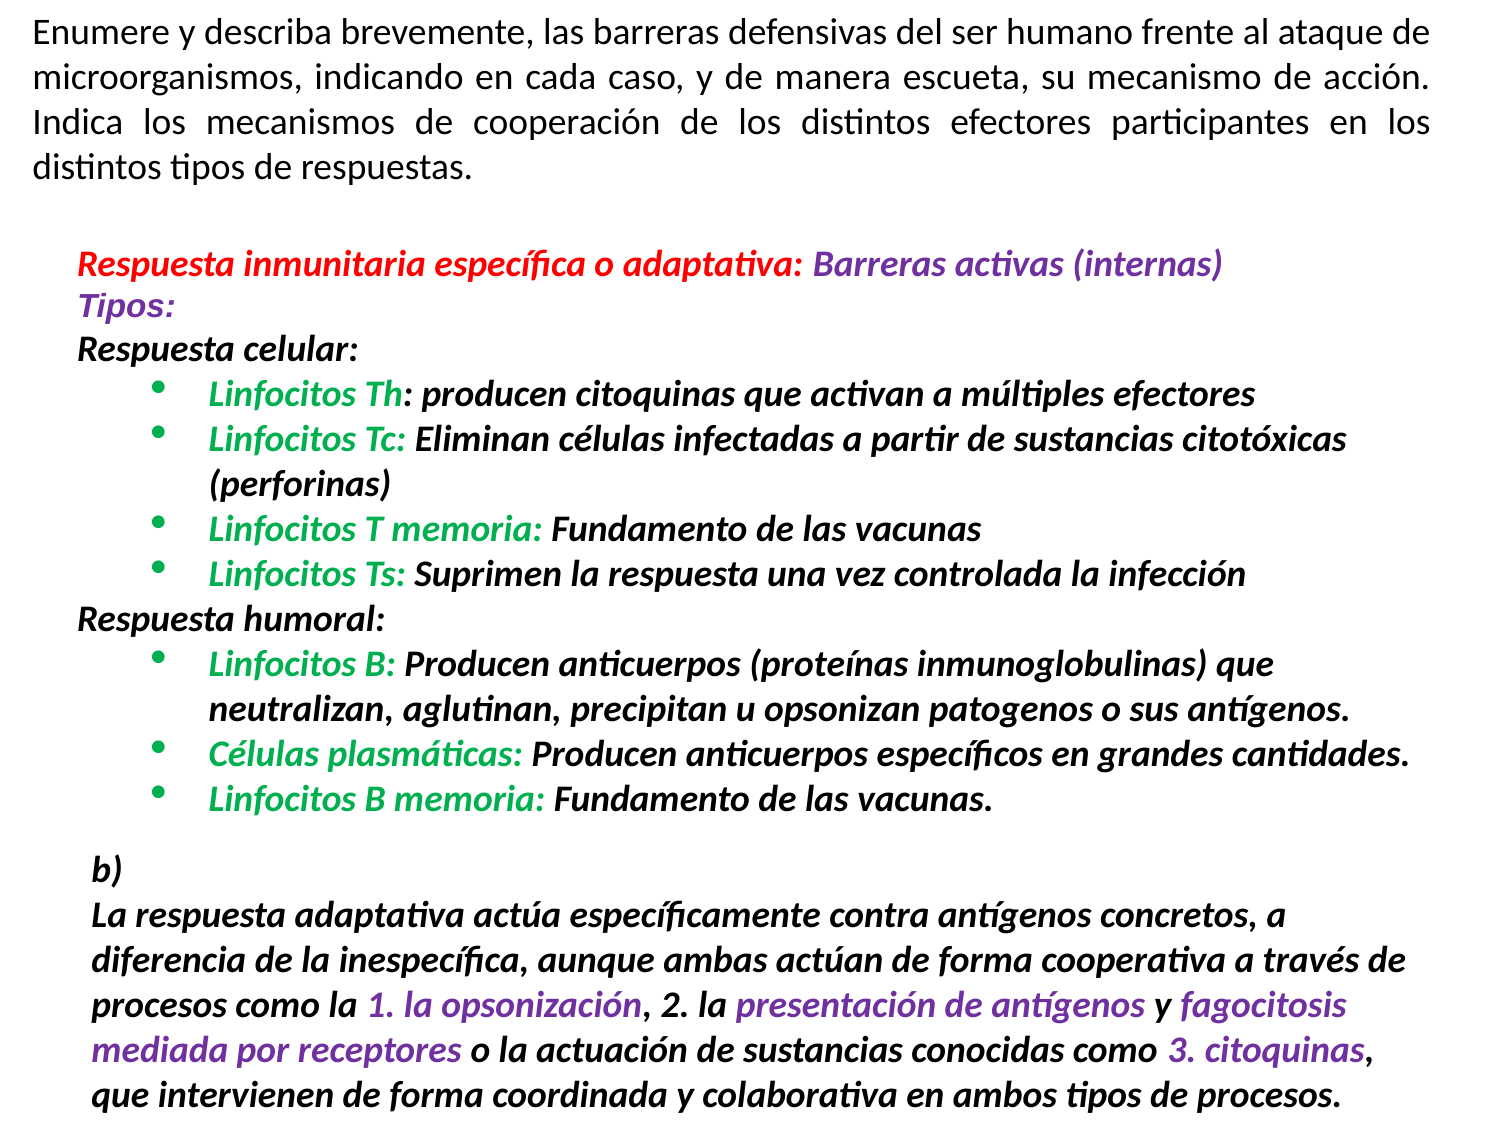

Enumere y describa brevemente, las barreras defensivas del ser humano frente al ataque de microorganismos, indicando en cada caso, y de manera escueta, su mecanismo de acción. Indica los mecanismos de cooperación de los distintos efectores participantes en los distintos tipos de respuestas.
Respuesta inmunitaria específica o adaptativa: Barreras activas (internas)
Tipos:
Respuesta celular:
Linfocitos Th: producen citoquinas que activan a múltiples efectores
Linfocitos Tc: Eliminan células infectadas a partir de sustancias citotóxicas (perforinas)
Linfocitos T memoria: Fundamento de las vacunas
Linfocitos Ts: Suprimen la respuesta una vez controlada la infección
Respuesta humoral:
Linfocitos B: Producen anticuerpos (proteínas inmunoglobulinas) que neutralizan, aglutinan, precipitan u opsonizan patogenos o sus antígenos.
Células plasmáticas: Producen anticuerpos específicos en grandes cantidades.
Linfocitos B memoria: Fundamento de las vacunas.
b)
La respuesta adaptativa actúa específicamente contra antígenos concretos, a diferencia de la inespecífica, aunque ambas actúan de forma cooperativa a través de procesos como la 1. la opsonización, 2. la presentación de antígenos y fagocitosis mediada por receptores o la actuación de sustancias conocidas como 3. citoquinas, que intervienen de forma coordinada y colaborativa en ambos tipos de procesos.